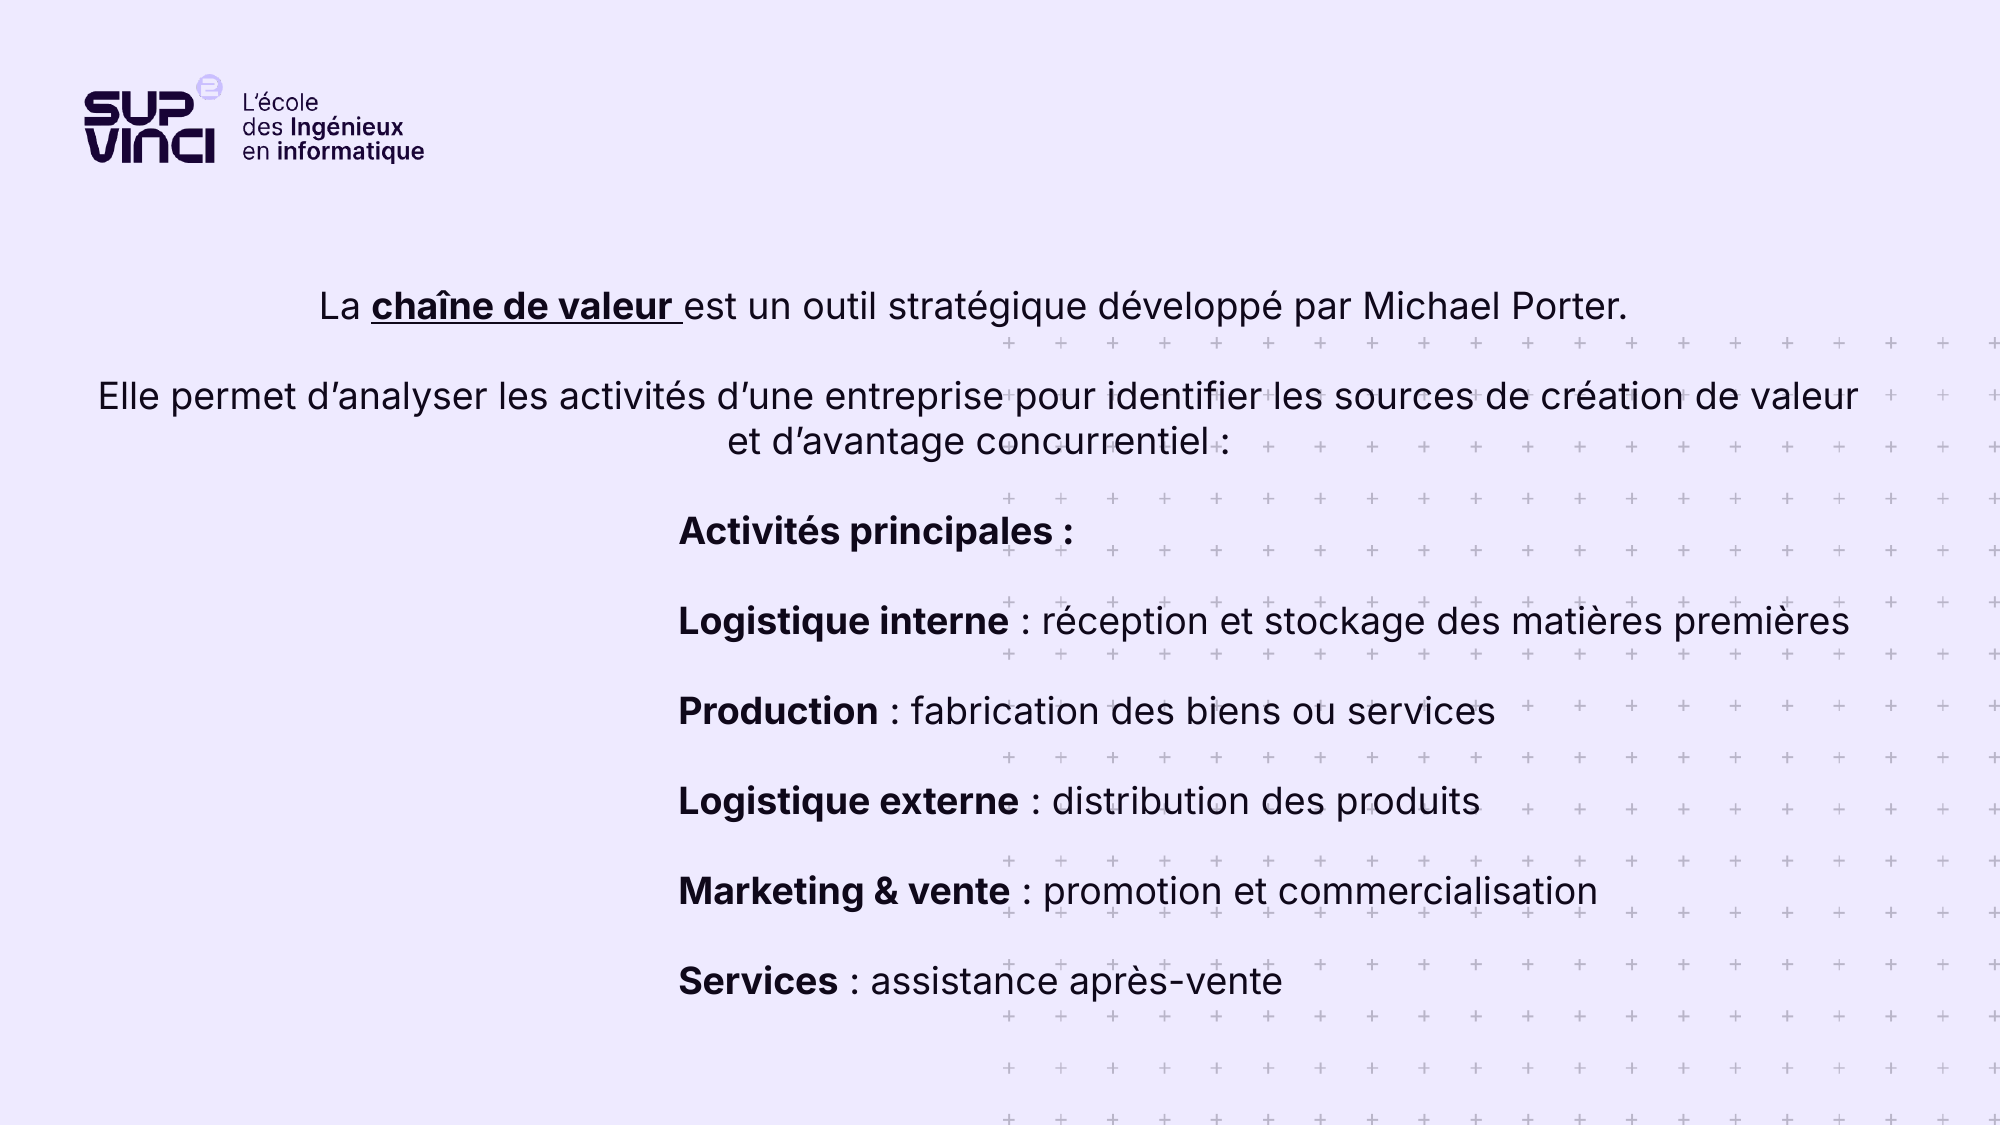

La chaîne de valeur est un outil stratégique développé par Michael Porter.

Elle permet d’analyser les activités d’une entreprise pour identifier les sources de création de valeur et d’avantage concurrentiel :

Activités principales :

Logistique interne : réception et stockage des matières premières

Production : fabrication des biens ou services

Logistique externe : distribution des produits

Marketing & vente : promotion et commercialisation

Services : assistance après-vente